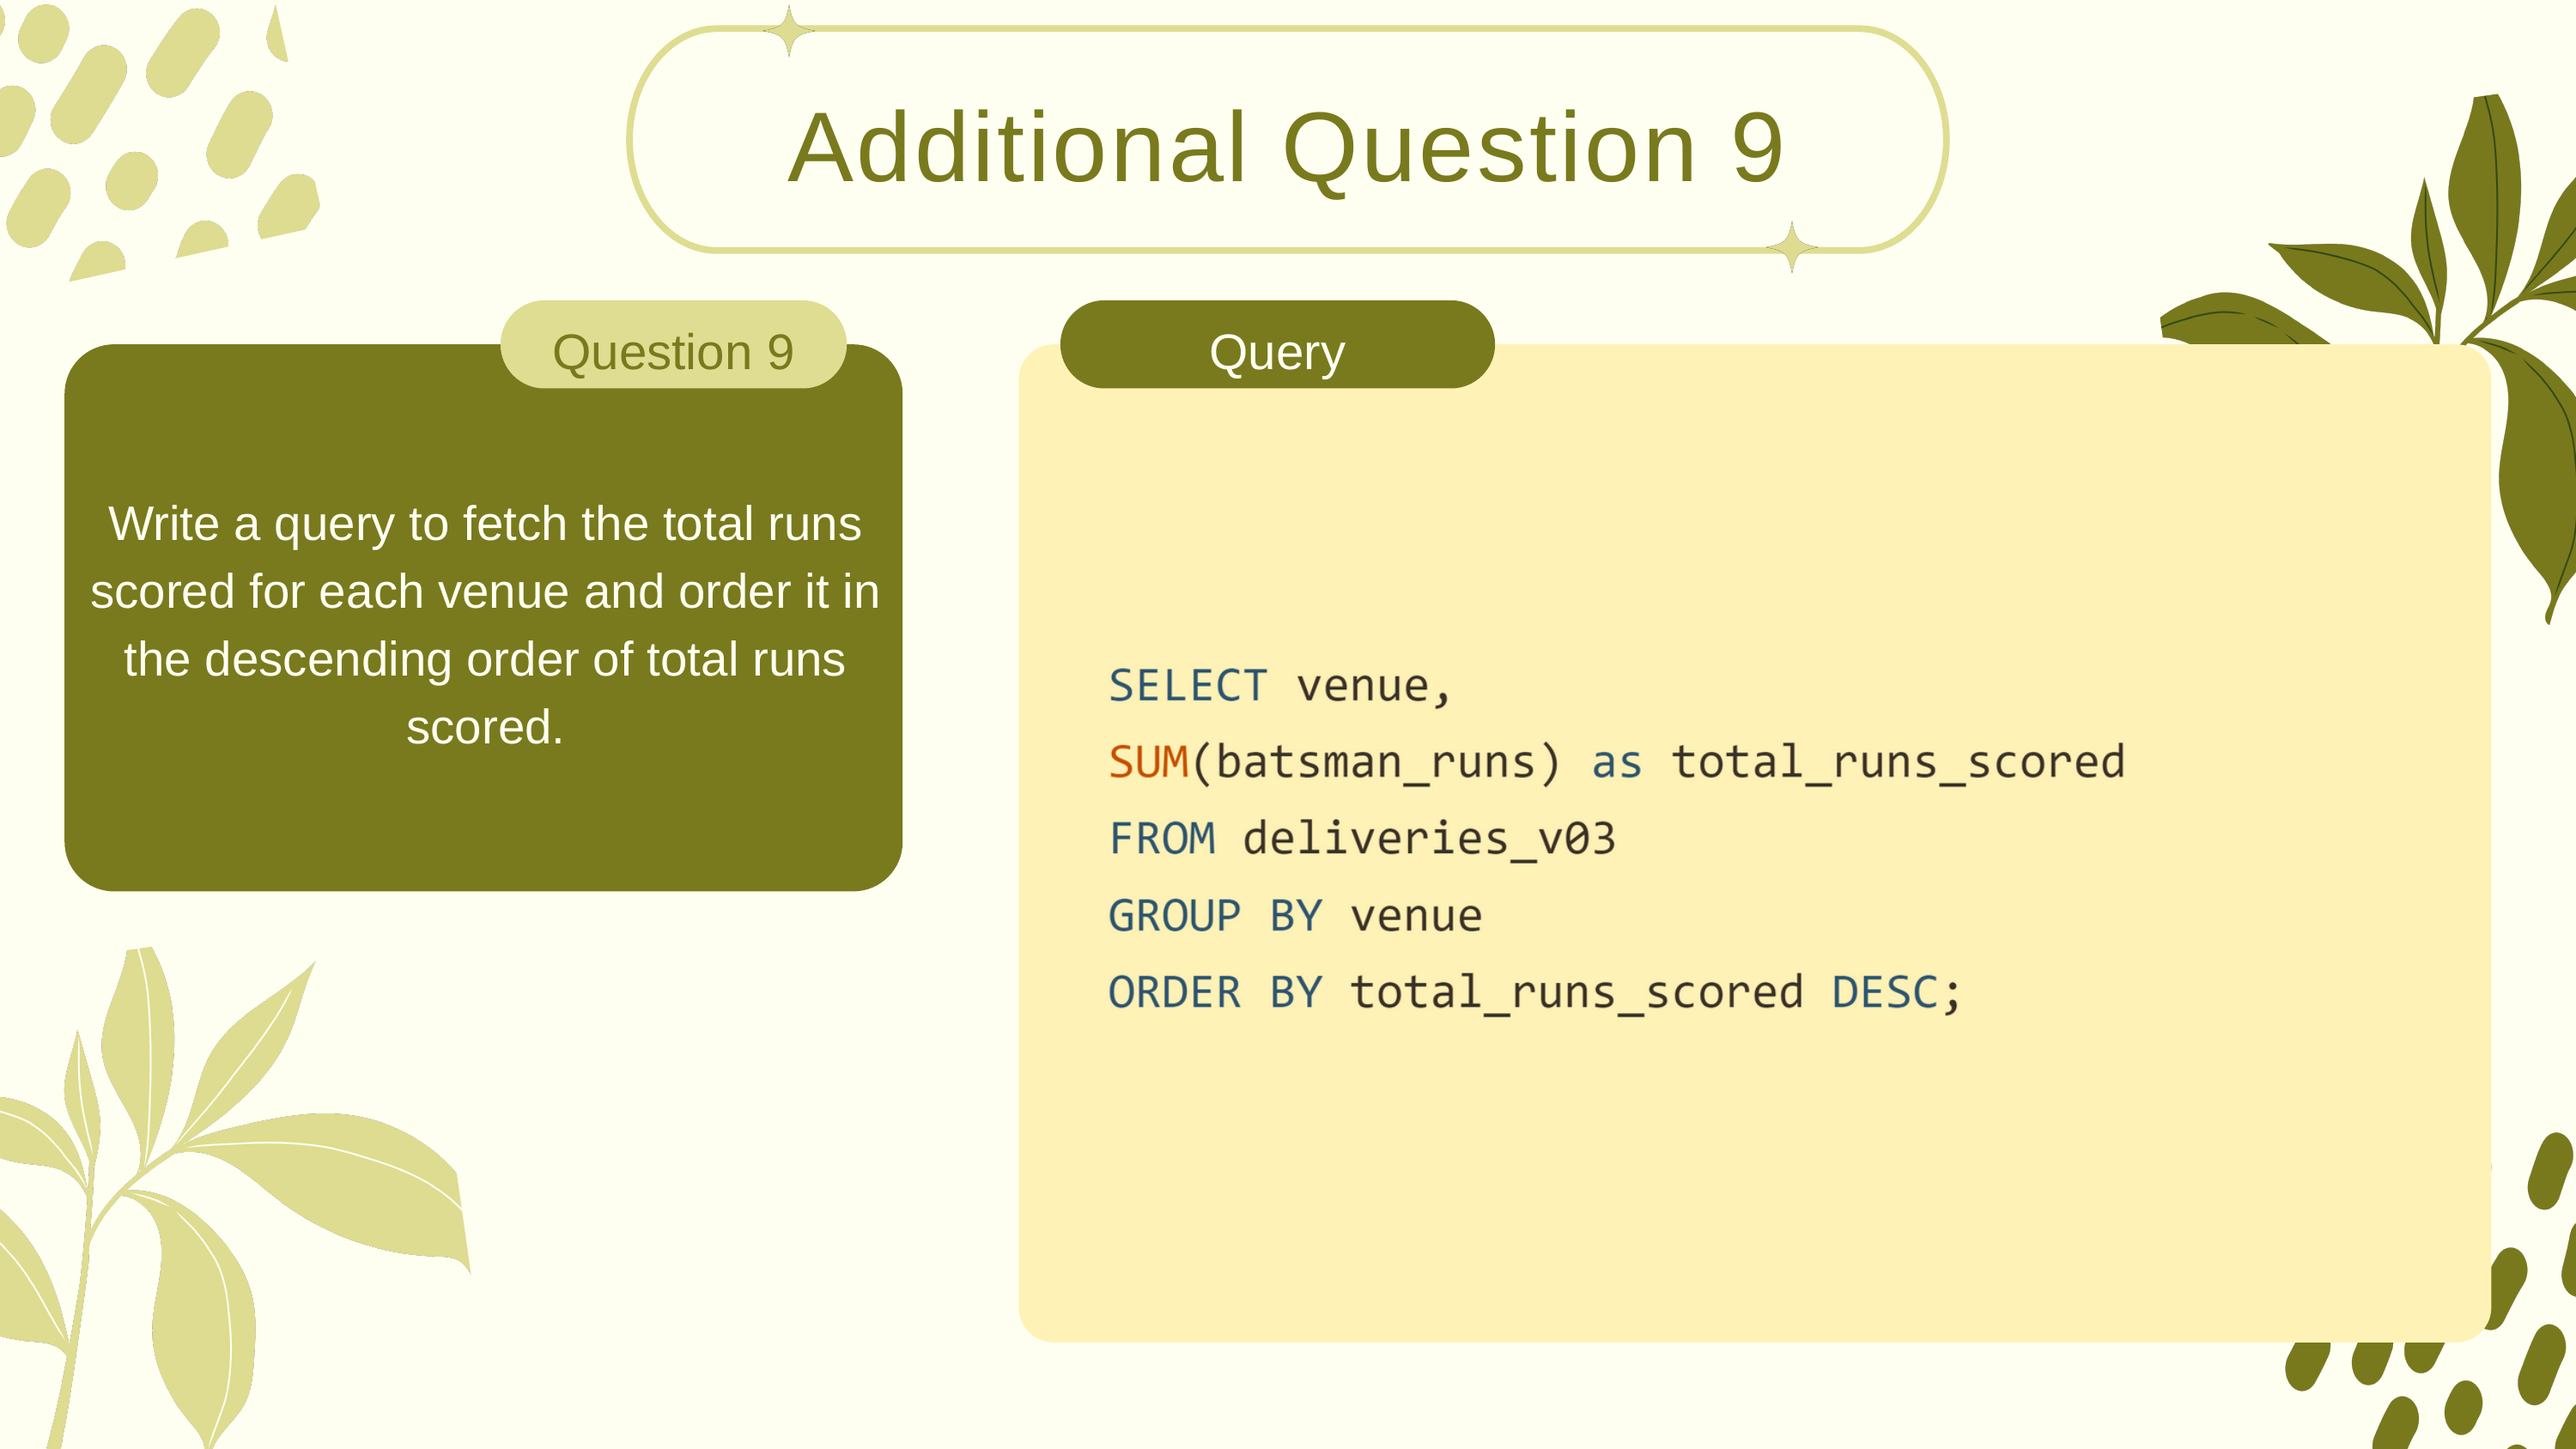

Additional Question 9

Query

Question 9

Write a query to fetch the total runs scored for each venue and order it in the descending order of total runs scored.